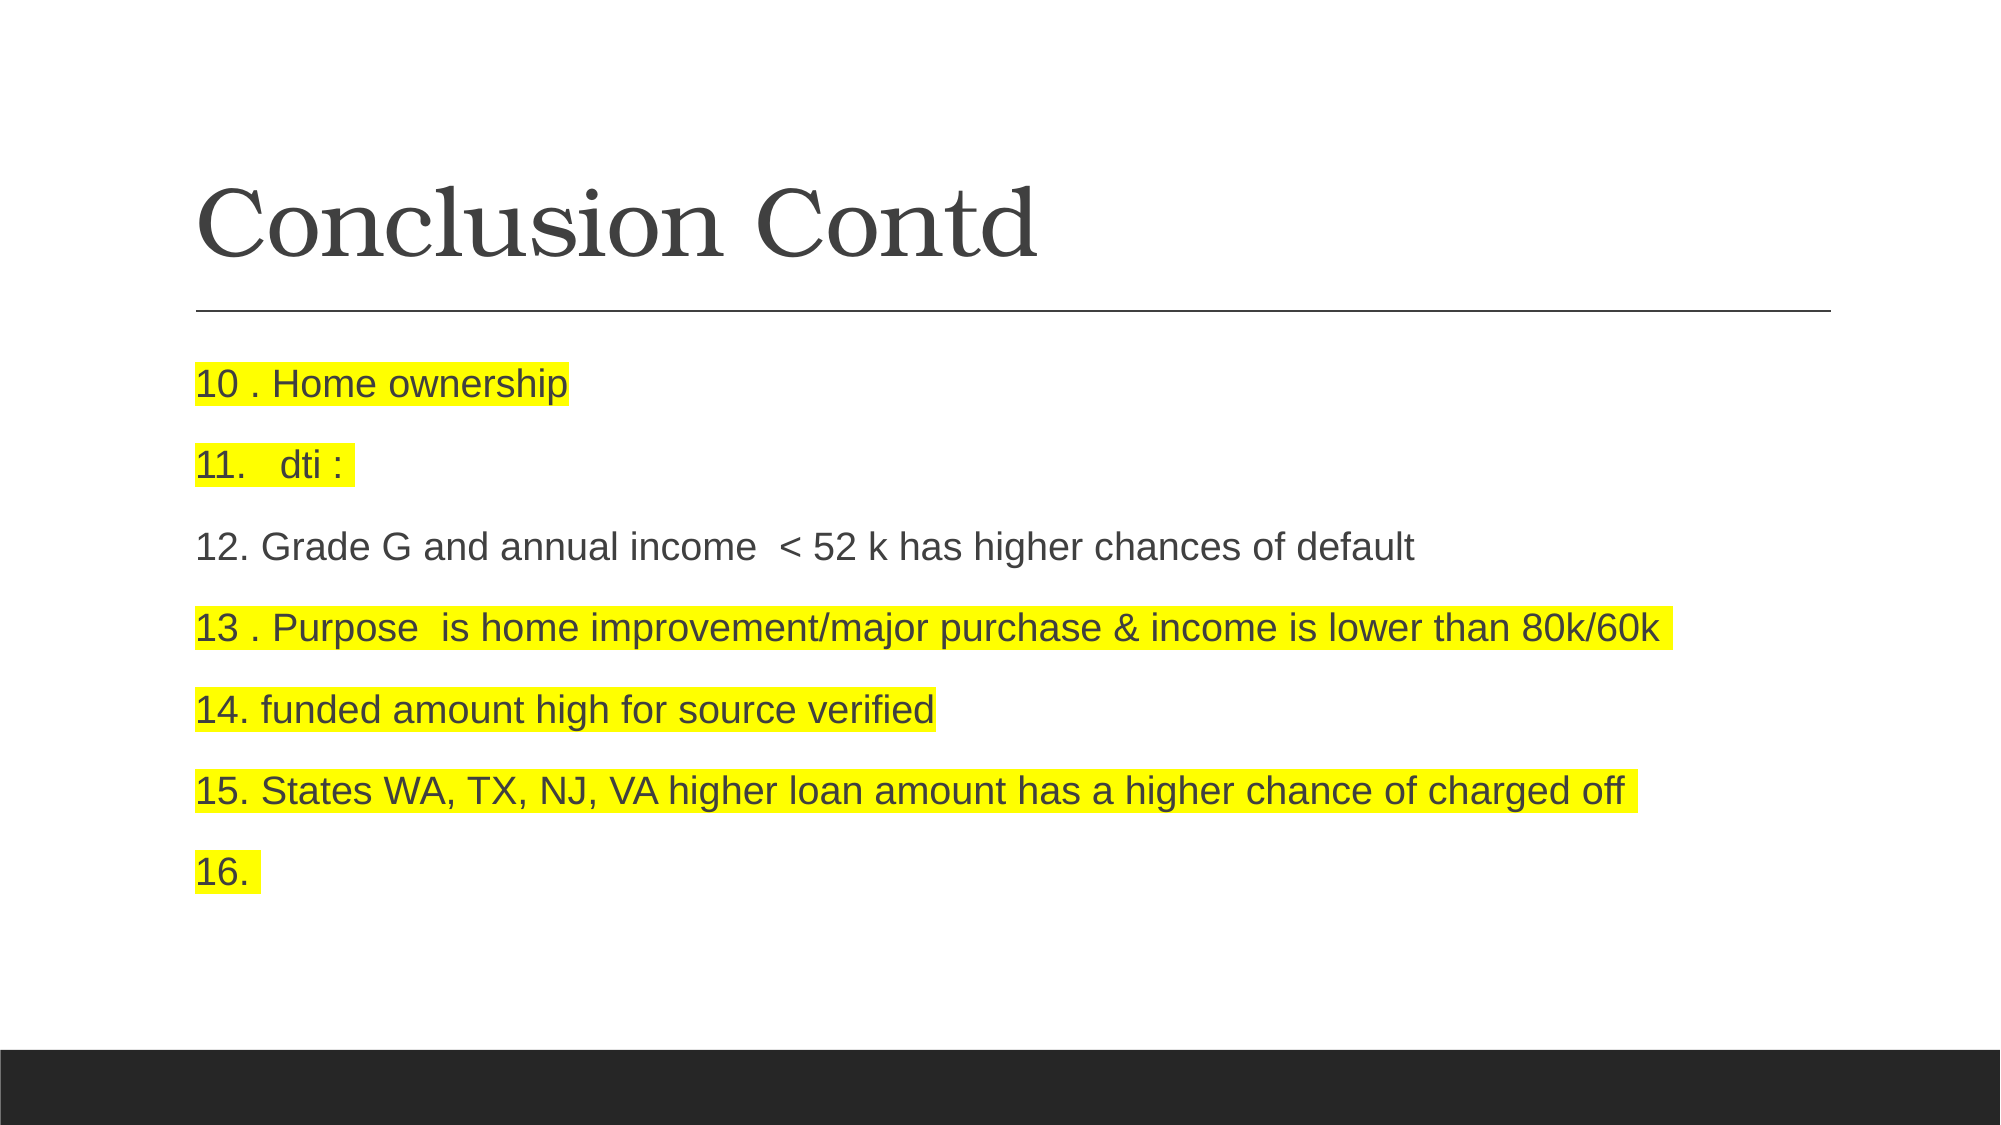

# Conclusion Contd
10 . Home ownership
11.   dti :
12. Grade G and annual income  < 52 k has higher chances of default
13 . Purpose  is home improvement/major purchase & income is lower than 80k/60k
14. funded amount high for source verified
15. States WA, TX, NJ, VA higher loan amount has a higher chance of charged off
16.